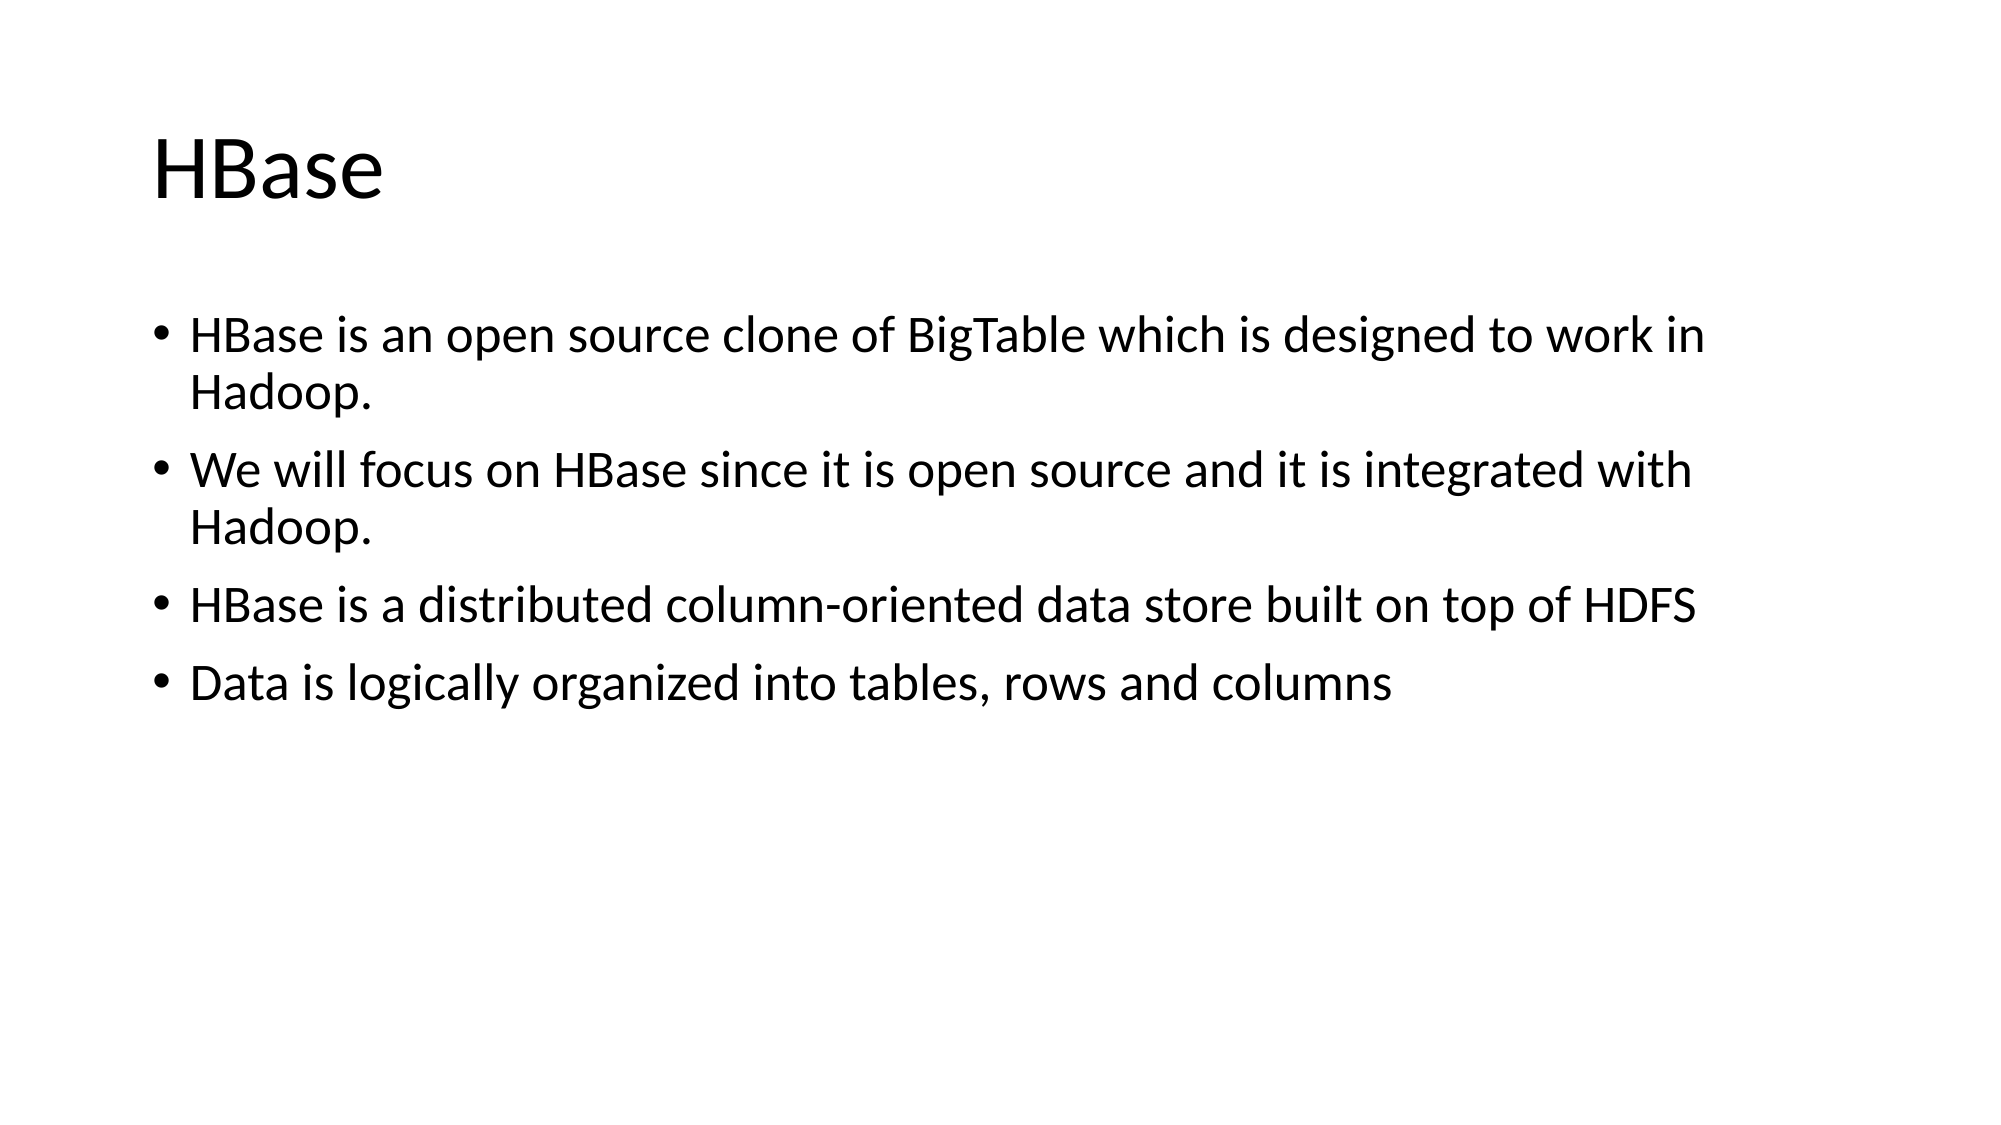

# HBase
HBase is an open source clone of BigTable which is designed to work in Hadoop.
We will focus on HBase since it is open source and it is integrated with Hadoop.
HBase is a distributed column-oriented data store built on top of HDFS
Data is logically organized into tables, rows and columns